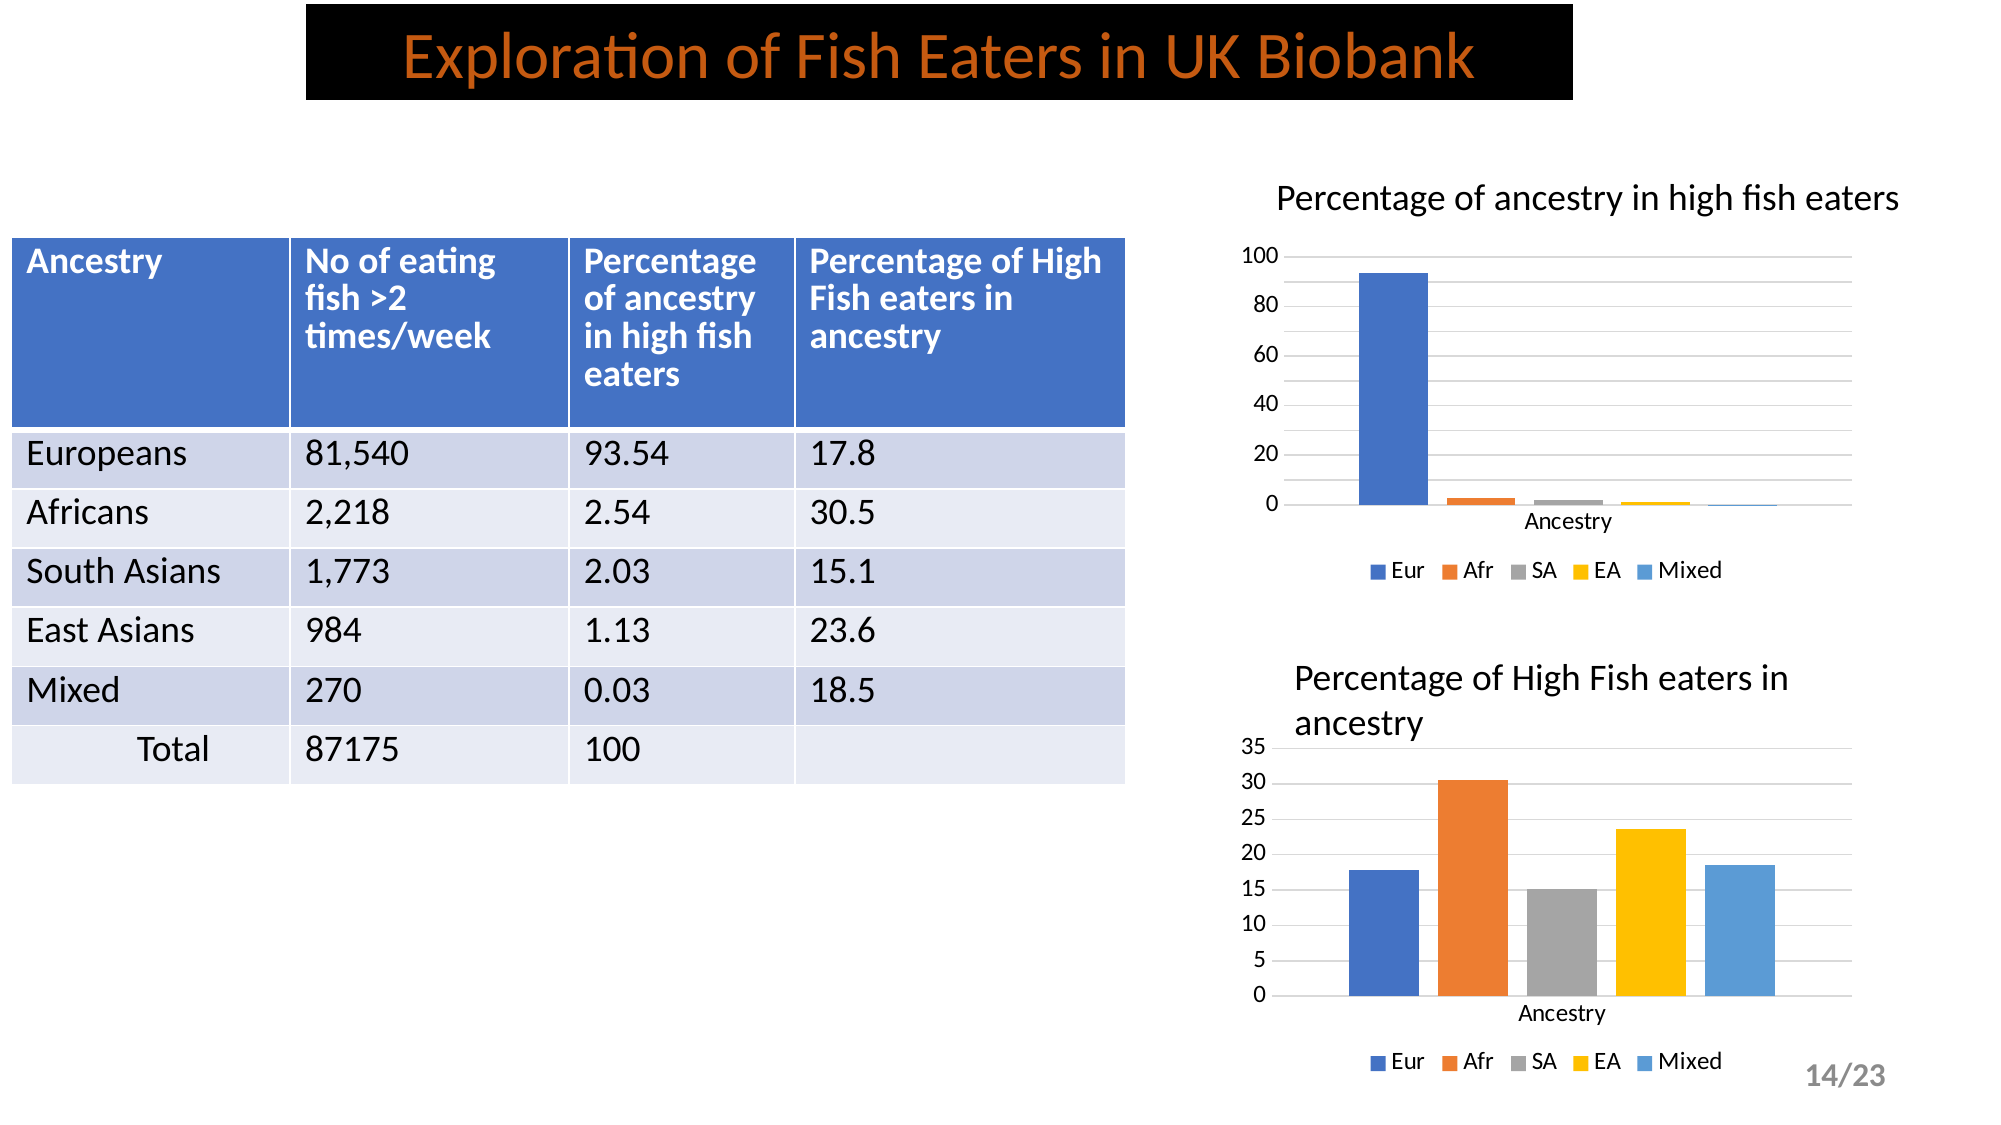

Exploration of Fish Eaters in UK Biobank
Percentage of ancestry in high fish eaters
| Ancestry | No of eating fish >2 times/week | Percentage of ancestry in high fish eaters | Percentage of High Fish eaters in ancestry |
| --- | --- | --- | --- |
| Europeans | 81,540 | 93.54 | 17.8 |
| Africans | 2,218 | 2.54 | 30.5 |
| South Asians | 1,773 | 2.03 | 15.1 |
| East Asians | 984 | 1.13 | 23.6 |
| Mixed | 270 | 0.03 | 18.5 |
| Total | 87175 | 100 |  |

### Chart

| Category | Eur | Afr | SA | EA | Mixed |
|---|---|---|---|---|---|
| Ancestry | 93.54 | 2.54 | 2.03 | 1.13 | 0.03 |
Percentage of High Fish eaters in ancestry

### Chart

| Category | Eur | Afr | SA | EA | Mixed |
|---|---|---|---|---|---|
| Ancestry | 17.8 | 30.5 | 15.1 | 23.6 | 18.5 |
14/23